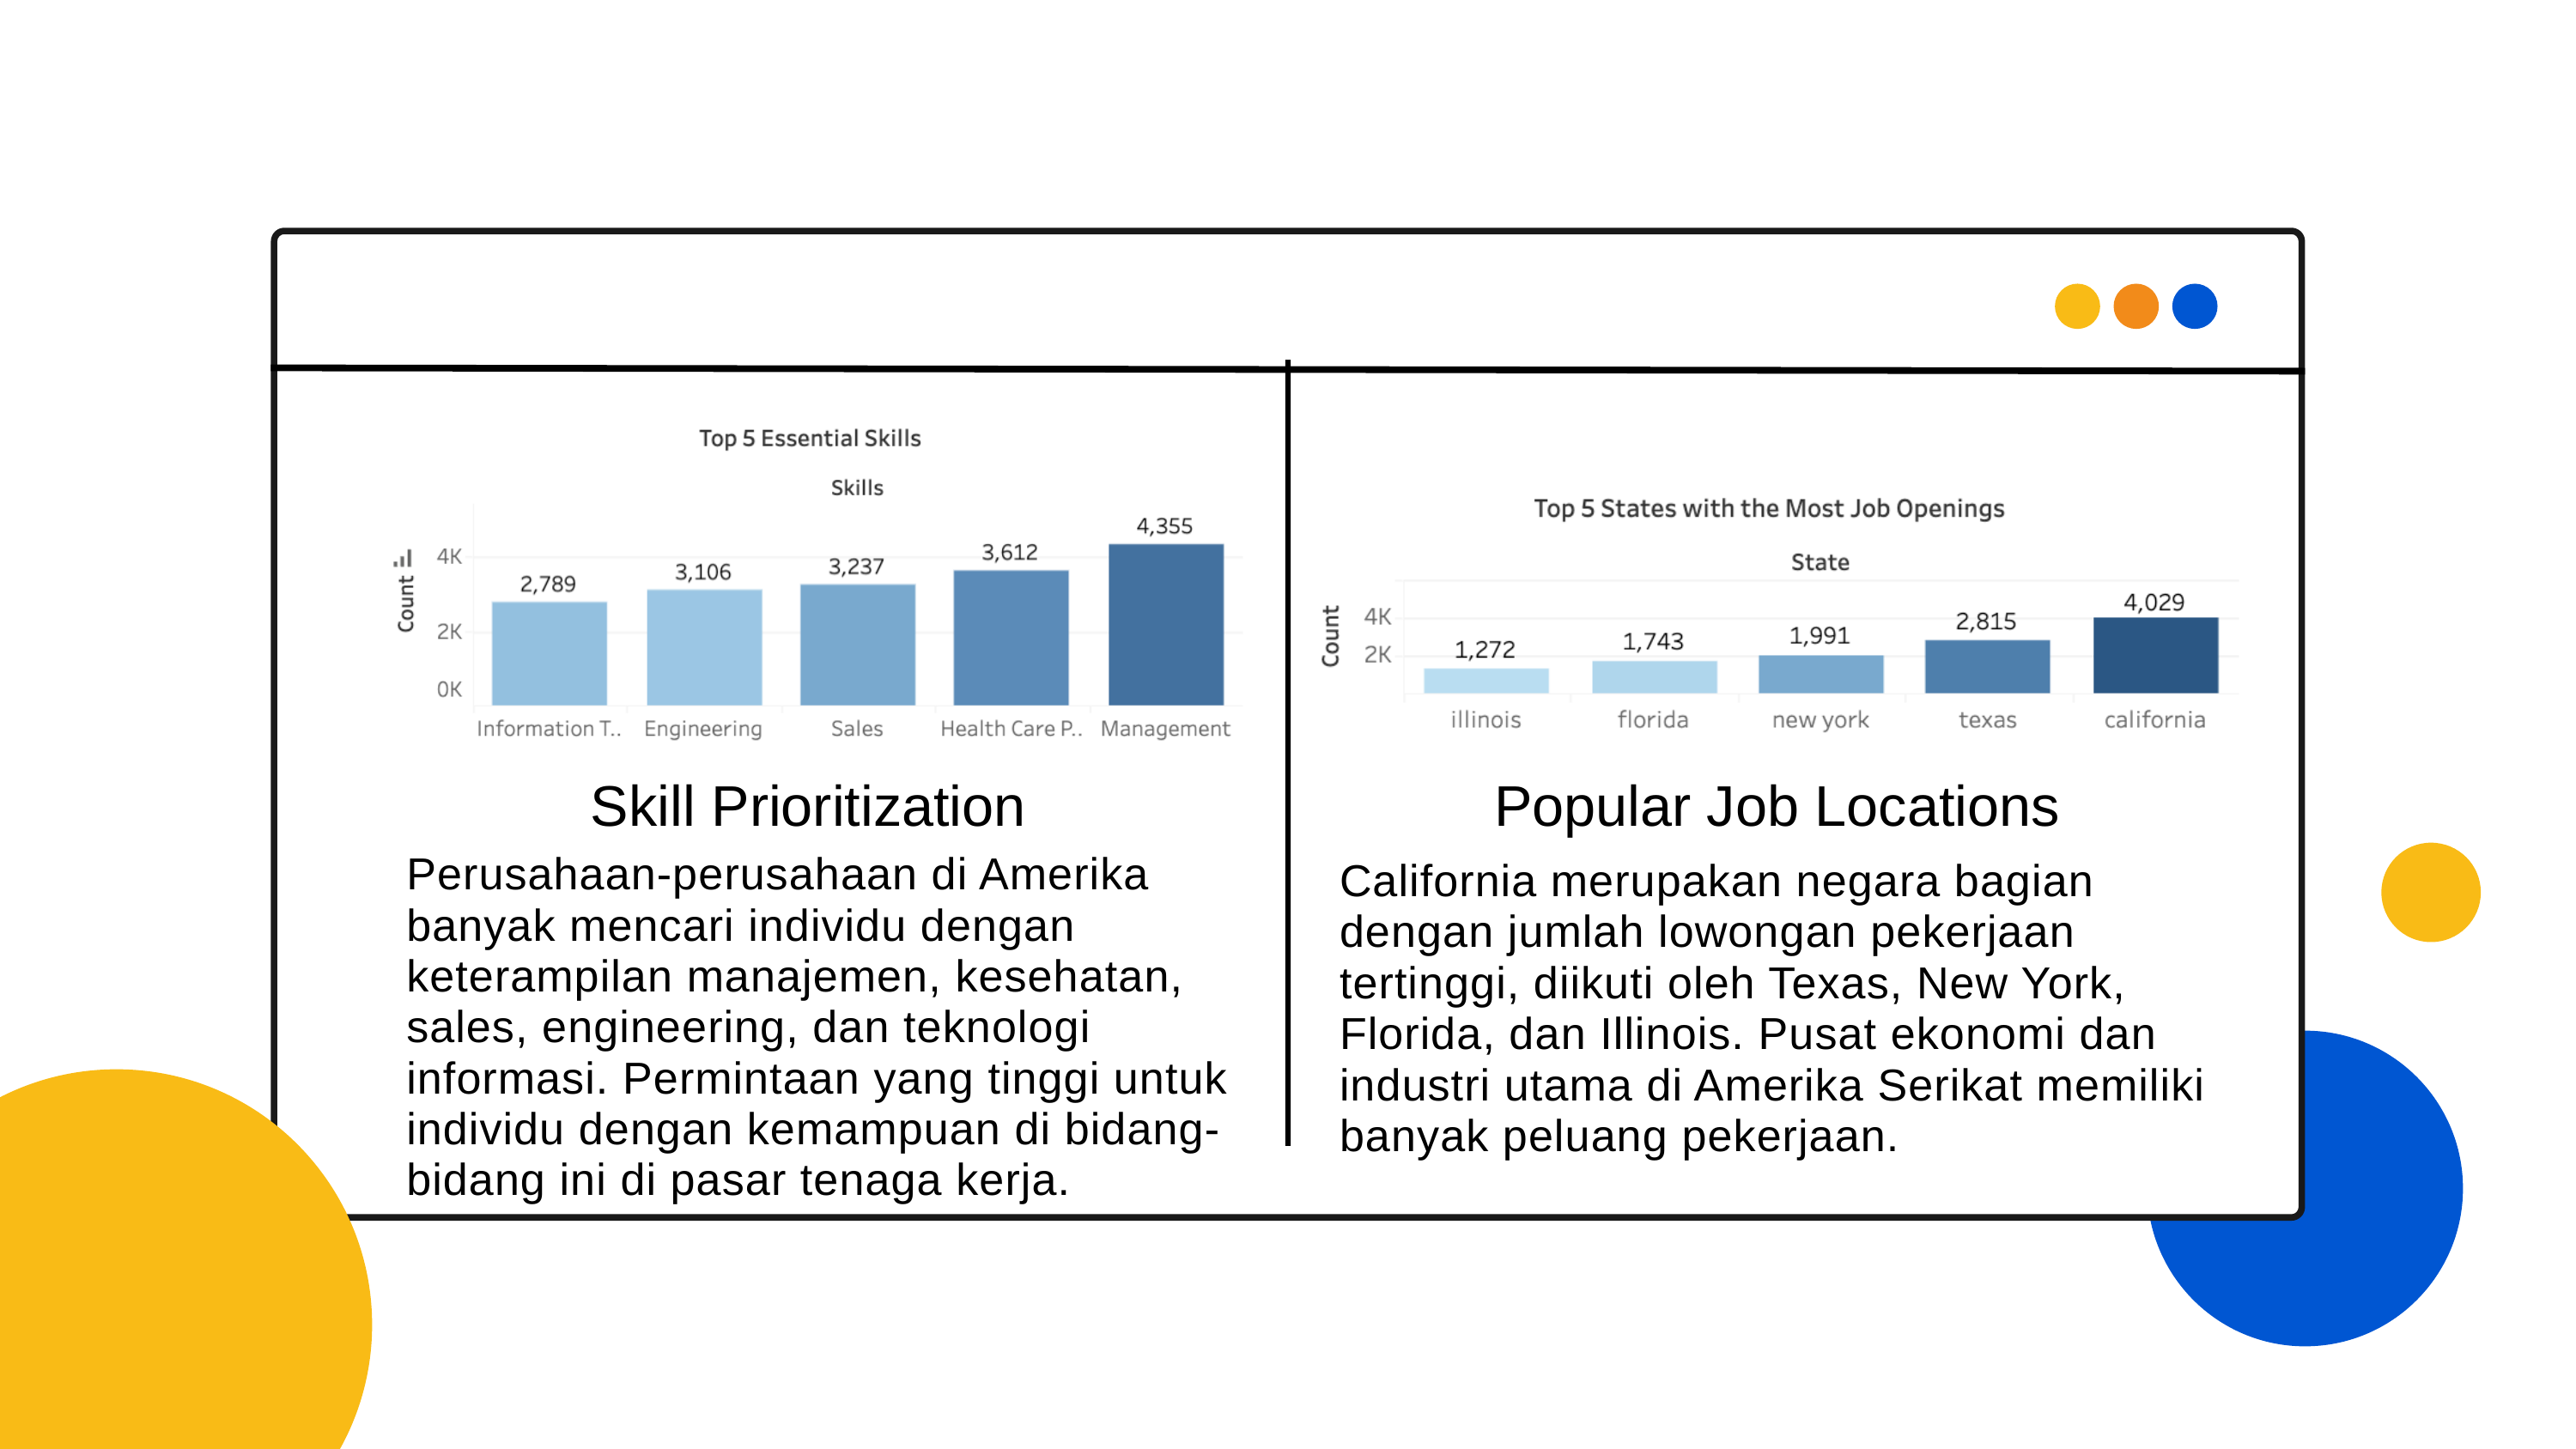

INSIGHT

Skill Prioritization
Popular Job Locations

Perusahaan-perusahaan di Amerika banyak mencari individu dengan keterampilan manajemen, kesehatan, sales, engineering, dan teknologi informasi. Permintaan yang tinggi untuk individu dengan kemampuan di bidang-bidang ini di pasar tenaga kerja.

California merupakan negara bagian dengan jumlah lowongan pekerjaan tertinggi, diikuti oleh Texas, New York, Florida, dan Illinois. Pusat ekonomi dan industri utama di Amerika Serikat memiliki banyak peluang pekerjaan.